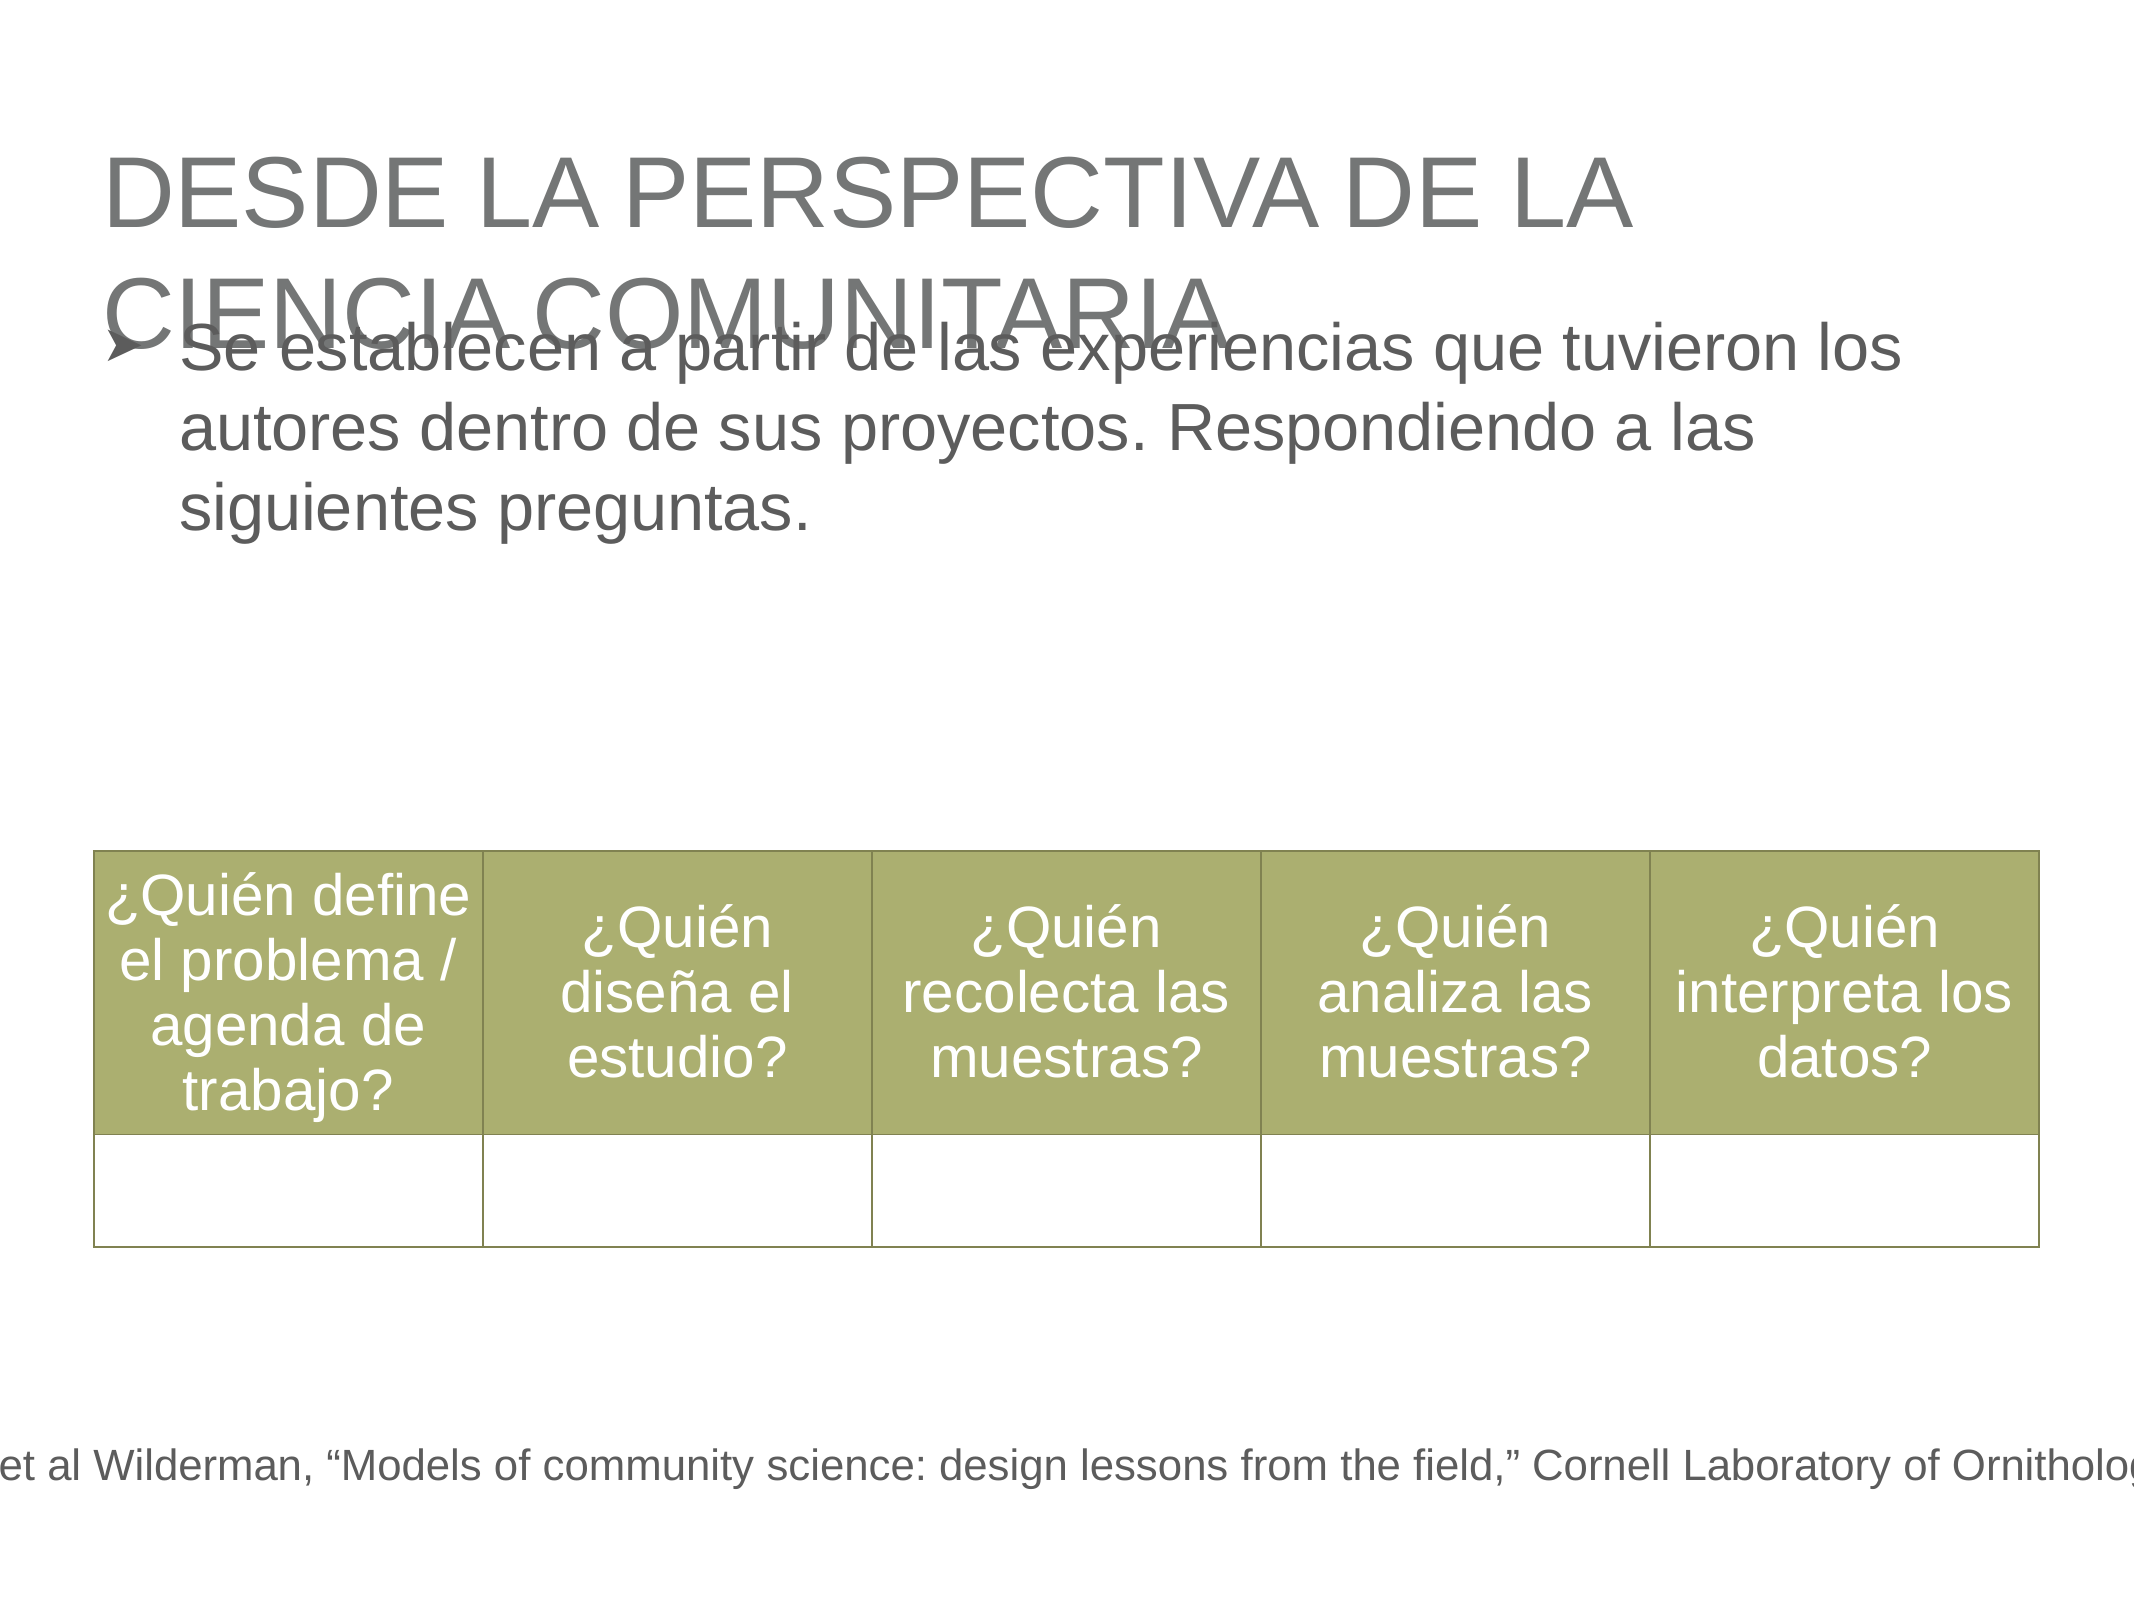

# Desde la perspectiva de la ciencia comunitaria

Se establecen a partir de las experiencias que tuvieron los autores dentro de sus proyectos. Respondiendo a las siguientes preguntas.
| ¿Quién define el problema / agenda de trabajo? | ¿Quién diseña el estudio? | ¿Quién recolecta las muestras? | ¿Quién analiza las muestras? | ¿Quién interpreta los datos? |
| --- | --- | --- | --- | --- |
|  |  |  |  |  |
C. C. et al Wilderman, “Models of community science: design lessons from the field,” Cornell Laboratory of Ornithology, 2007.